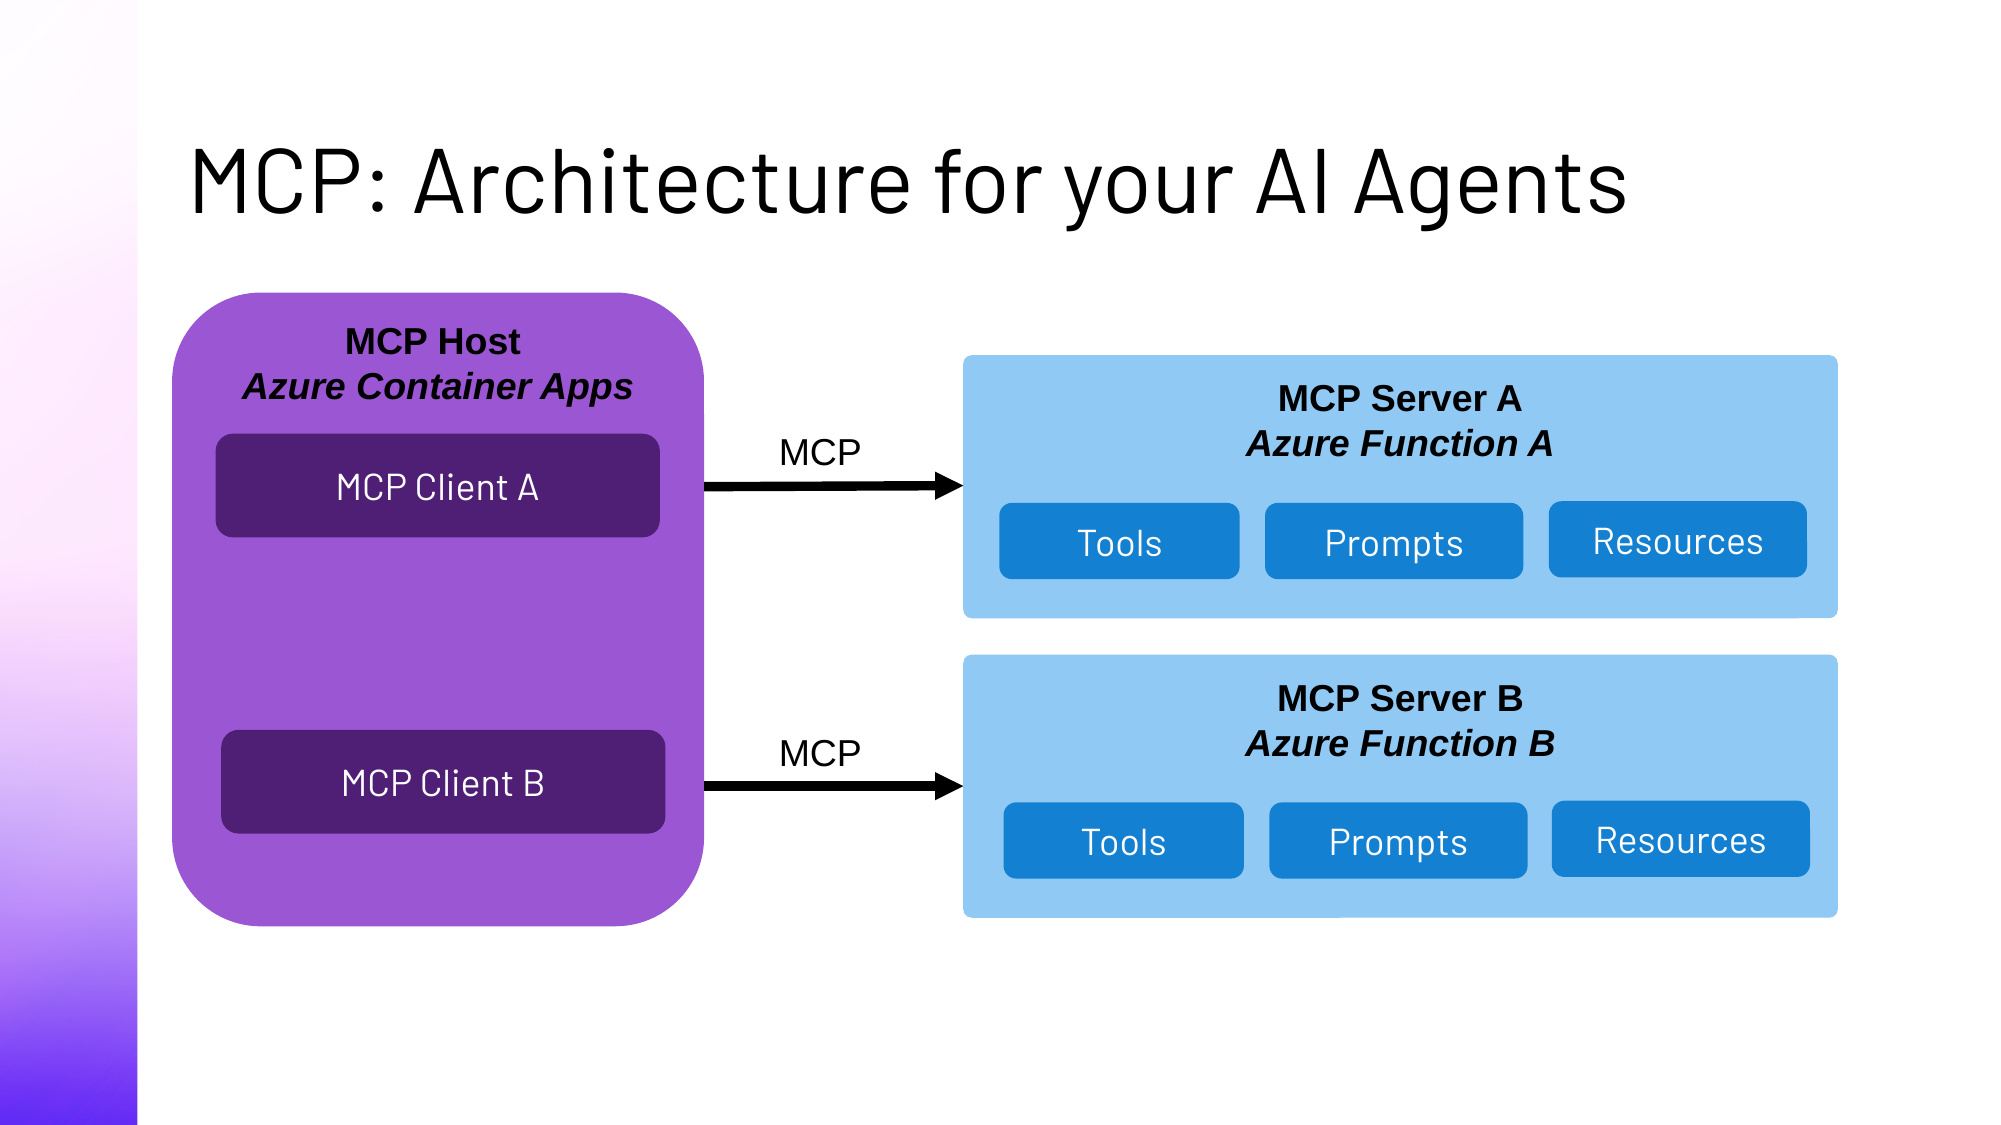

# MCP: Architecture for your AI Agents
MCP Host
Azure Container Apps

MCP Server A
Azure Function A

MCP
MCP Client A
Resources
Tools
Prompts
MCP Server B
Azure Function B

MCP
MCP Client B
Resources
Tools
Prompts